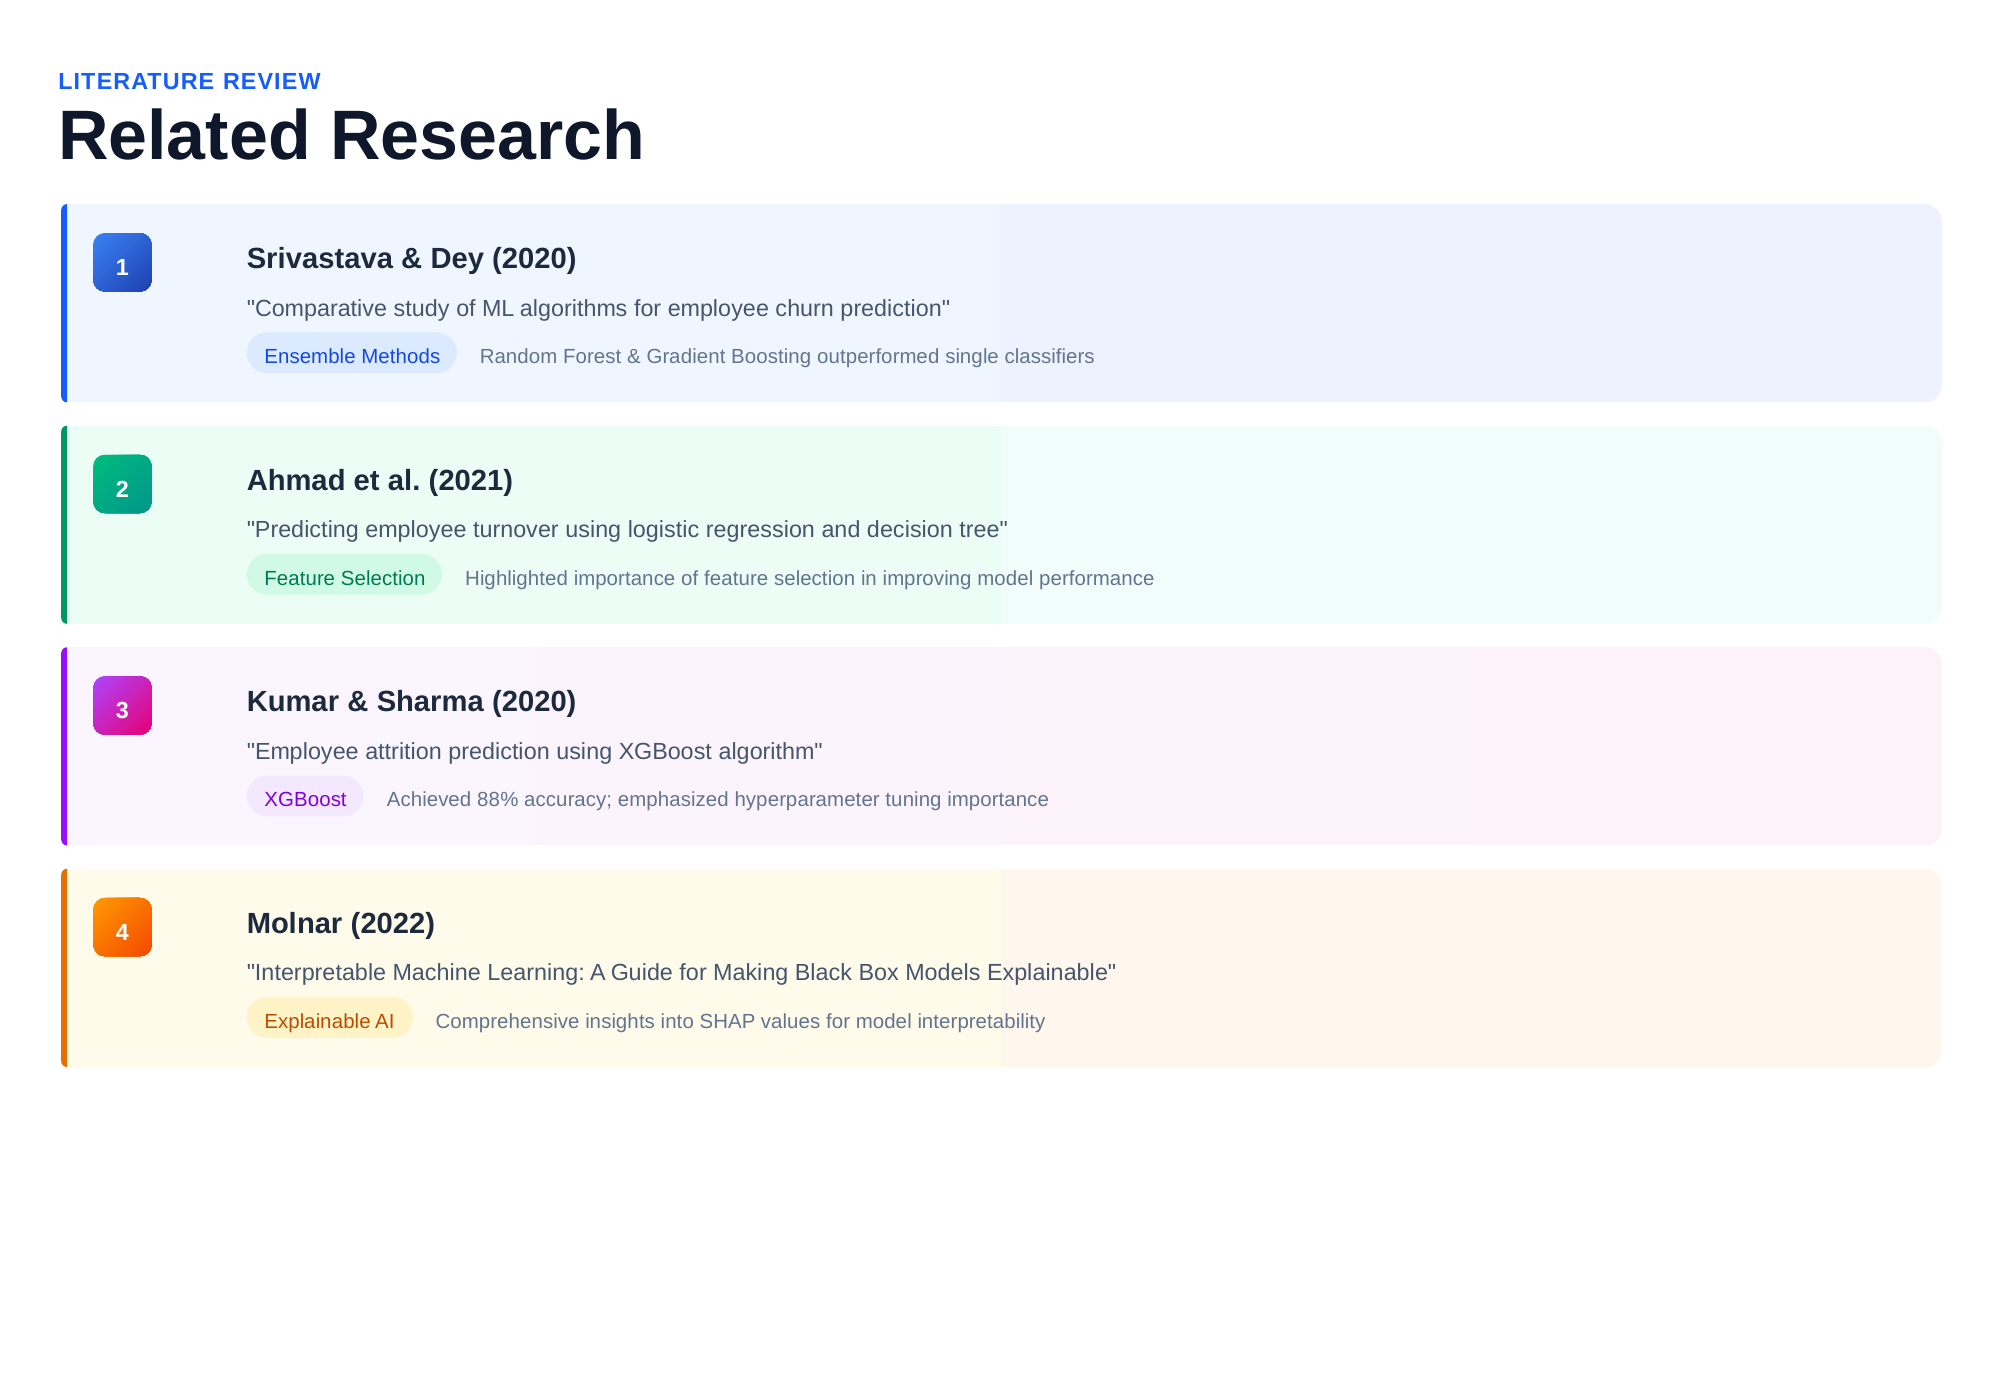

LITERATURE REVIEW
Related Research

Srivastava & Dey (2020)
1
"Comparative study of ML algorithms for employee churn prediction"

Ensemble Methods
Random Forest & Gradient Boosting outperformed single classifiers

Ahmad et al. (2021)
2
"Predicting employee turnover using logistic regression and decision tree"

Feature Selection
Highlighted importance of feature selection in improving model performance

Kumar & Sharma (2020)
3
"Employee attrition prediction using XGBoost algorithm"

XGBoost
Achieved 88% accuracy; emphasized hyperparameter tuning importance

Molnar (2022)
4
"Interpretable Machine Learning: A Guide for Making Black Box Models Explainable"

Explainable AI
Comprehensive insights into SHAP values for model interpretability